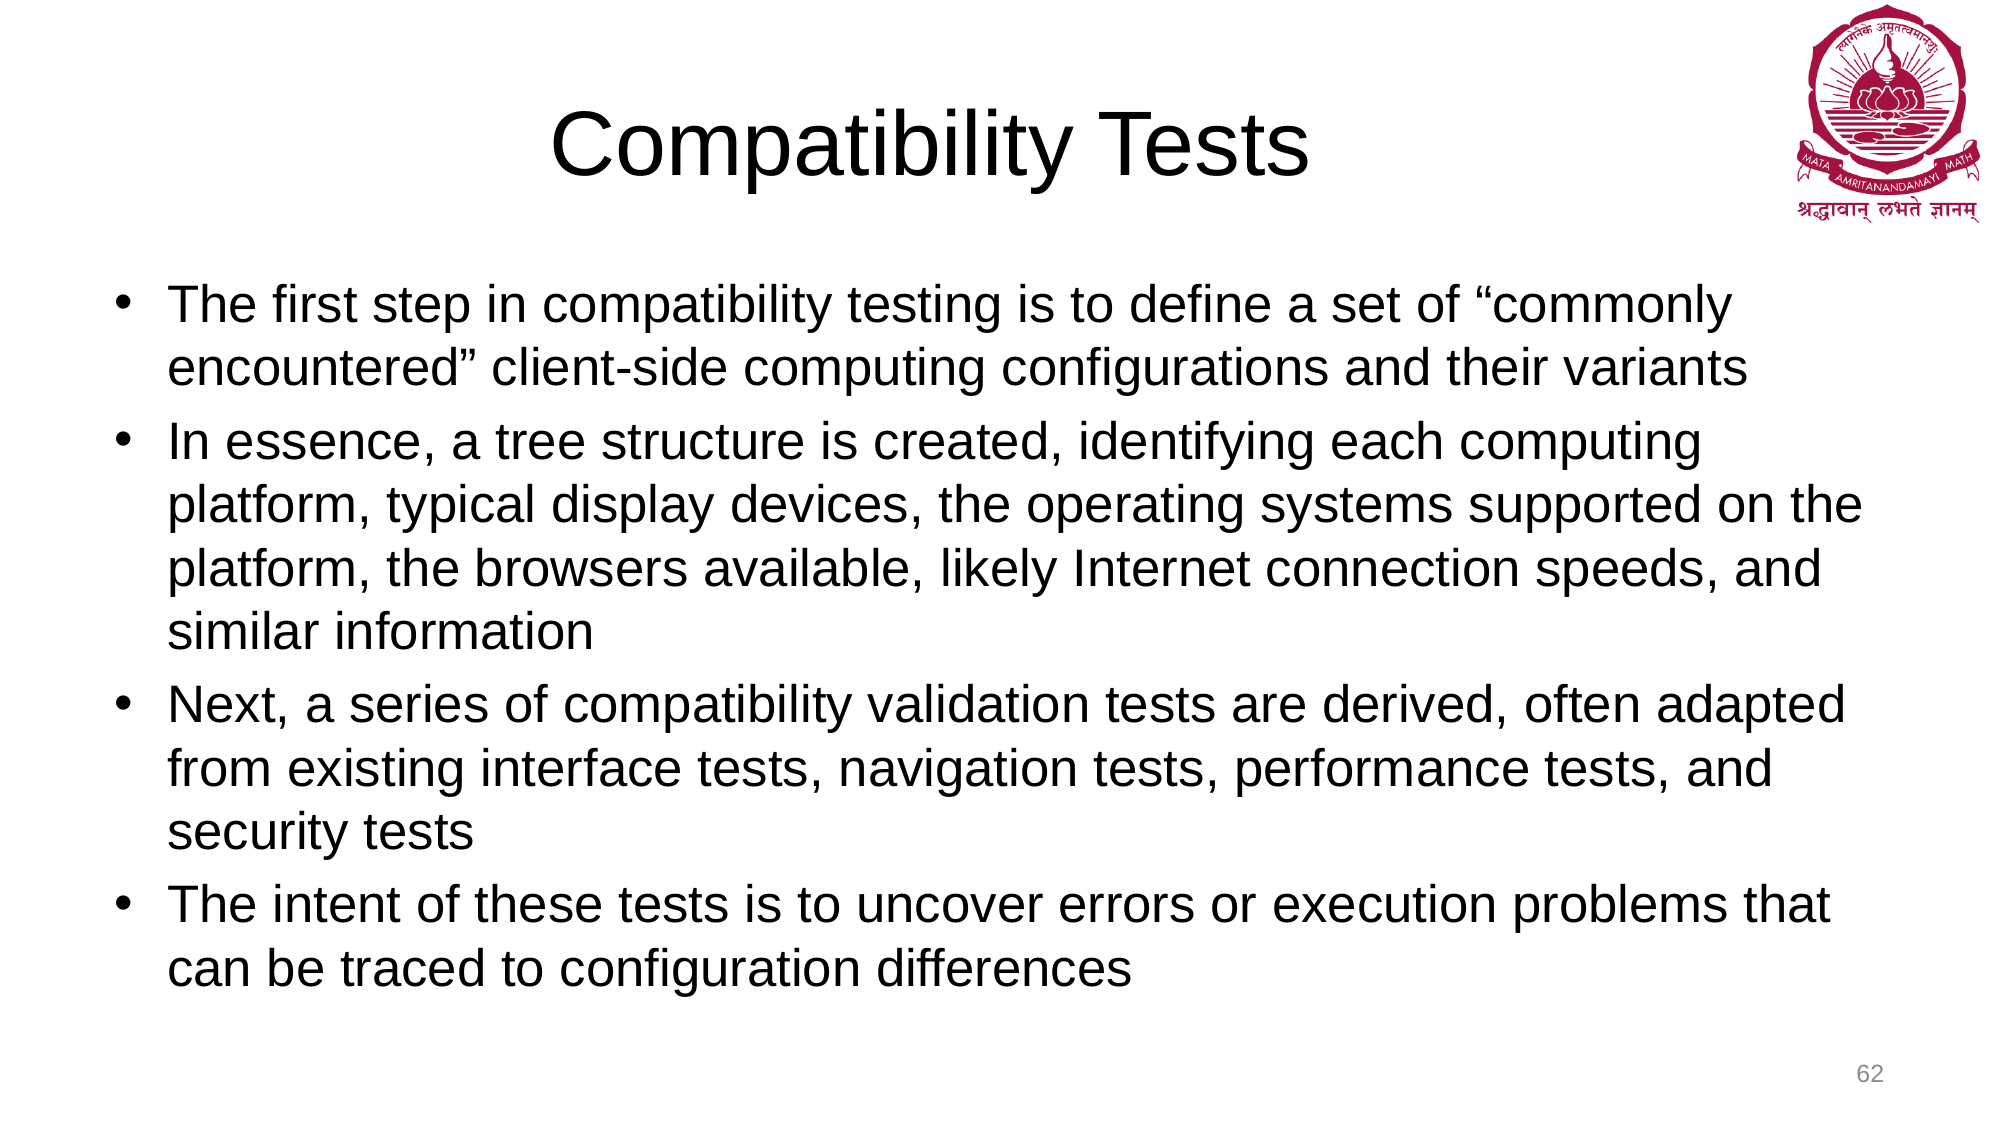

# Compatibility Tests
The first step in compatibility testing is to define a set of “commonly encountered” client-side computing configurations and their variants
In essence, a tree structure is created, identifying each computing platform, typical display devices, the operating systems supported on the platform, the browsers available, likely Internet connection speeds, and similar information
Next, a series of compatibility validation tests are derived, often adapted from existing interface tests, navigation tests, performance tests, and security tests
The intent of these tests is to uncover errors or execution problems that can be traced to configuration differences
62